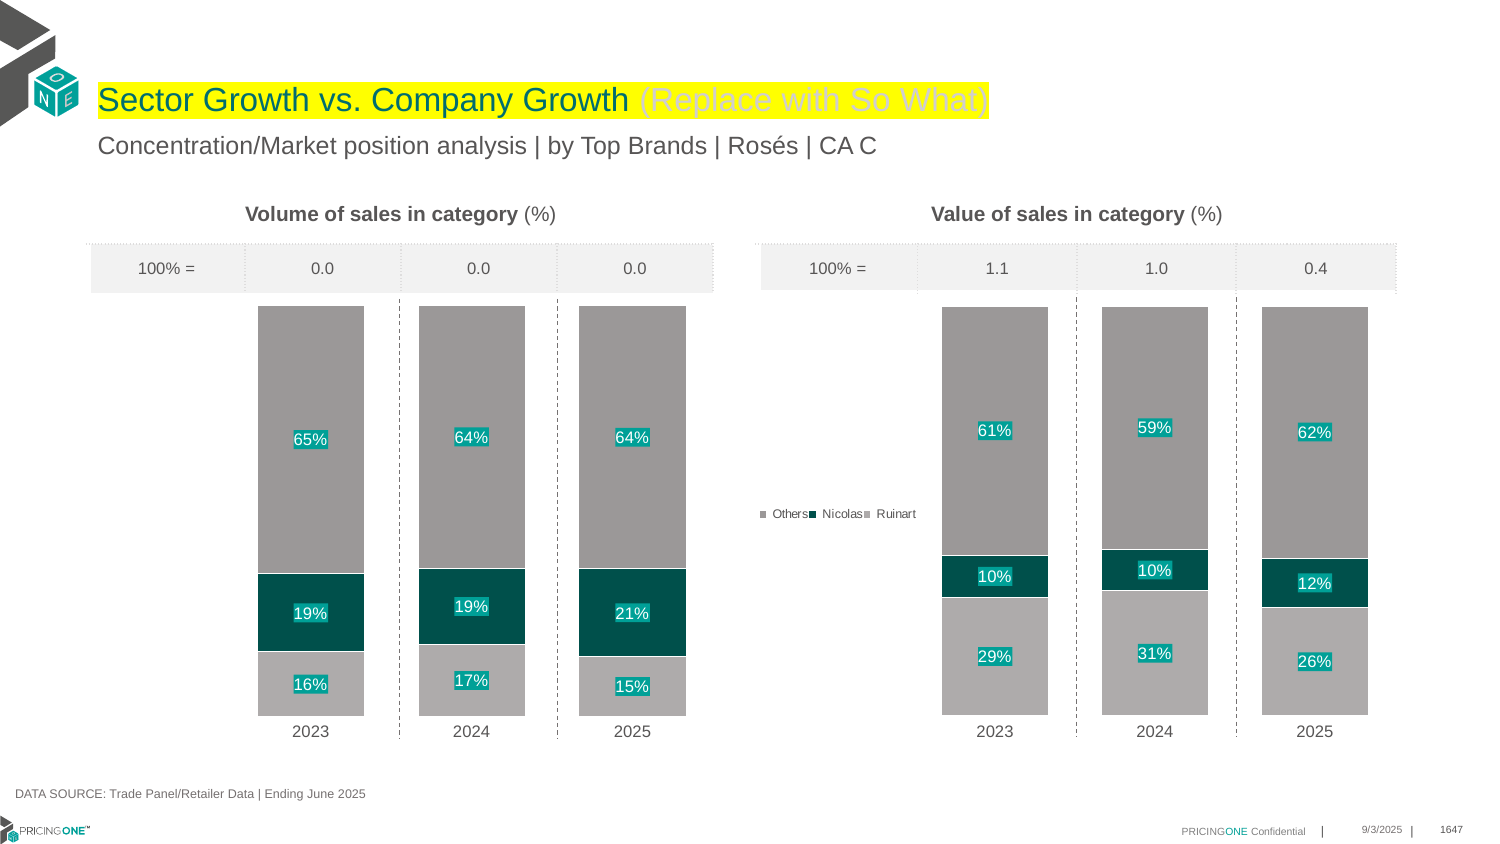

# Sector Growth vs. Company Growth (Replace with So What)
Concentration/Market position analysis | by Top Brands | Rosés | CA C
| Volume of sales in category (%) |  |  |  |
| --- | --- | --- | --- |
| 100% = | 0.0 | 0.0 | 0.0 |
| Value of sales in category (%) |  |  |  |
| --- | --- | --- | --- |
| 100% = | 1.1 | 1.0 | 0.4 |

### Chart

| Category | Ruinart | Nicolas | Others |
|---|---|---|---|
| 2023 | 0.15684387779648784 | 0.18974019725763772 | 0.6534159249458744 |
| 2024 | 0.17462257368799425 | 0.1854780733285406 | 0.6398993529834651 |
| 2025 | 0.14542887398517473 | 0.21302506177197317 | 0.6415460642428521 |

### Chart

| Category | Ruinart | Nicolas | Others |
|---|---|---|---|
| 2023 | 0.28877880968482034 | 0.10277260651745883 | 0.6084485837977208 |
| 2024 | 0.30573548058828753 | 0.10027904084253374 | 0.5939854785691787 |
| 2025 | 0.26386064743584786 | 0.12092324424067645 | 0.6152161083234756 |
DATA SOURCE: Trade Panel/Retailer Data | Ending June 2025

9/3/2025
1647